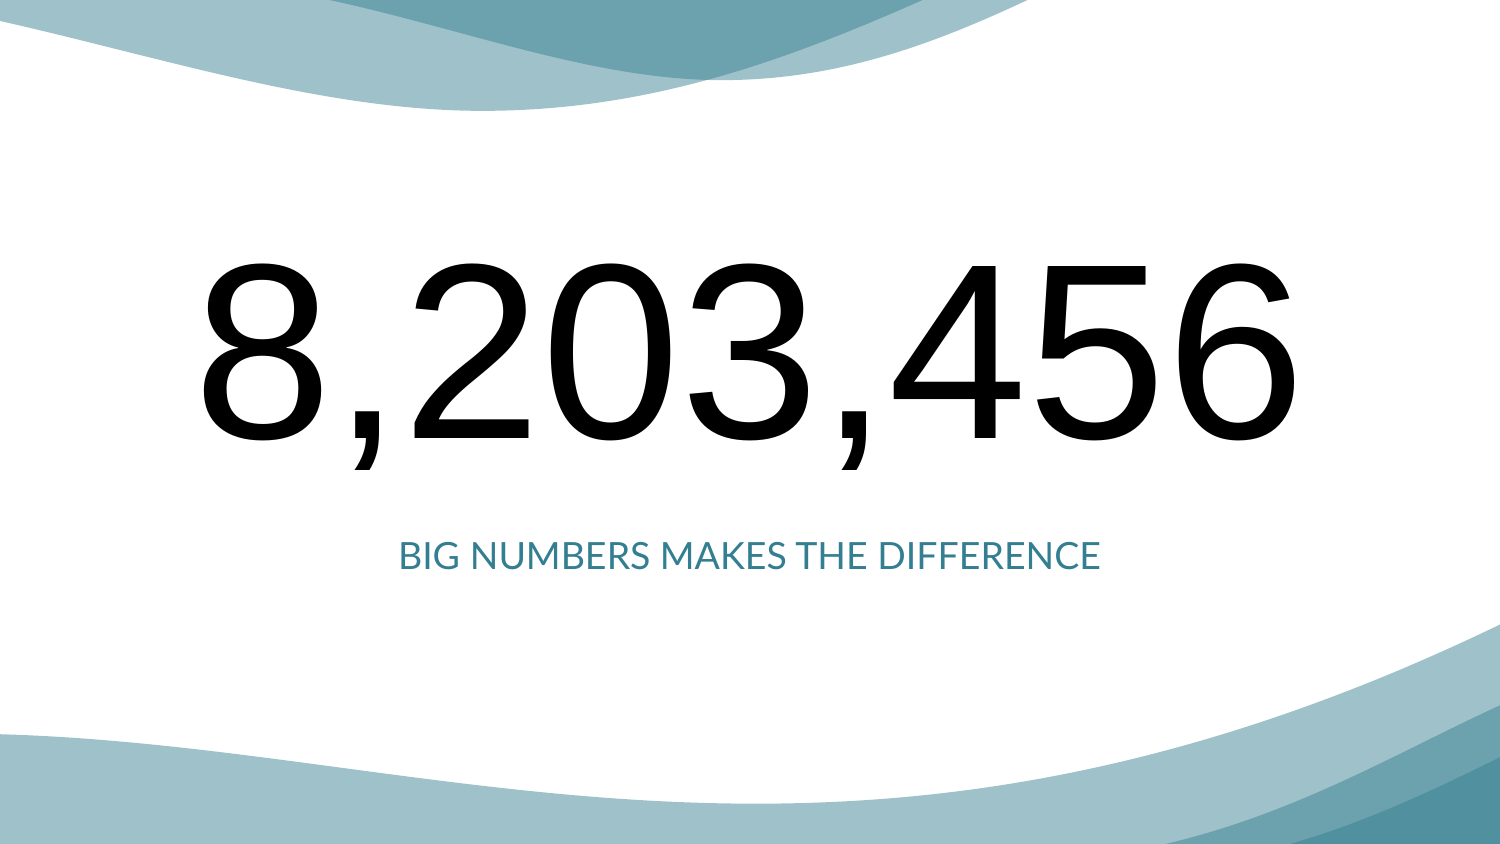

# 8,203,456
BIG NUMBERS MAKES THE DIFFERENCE